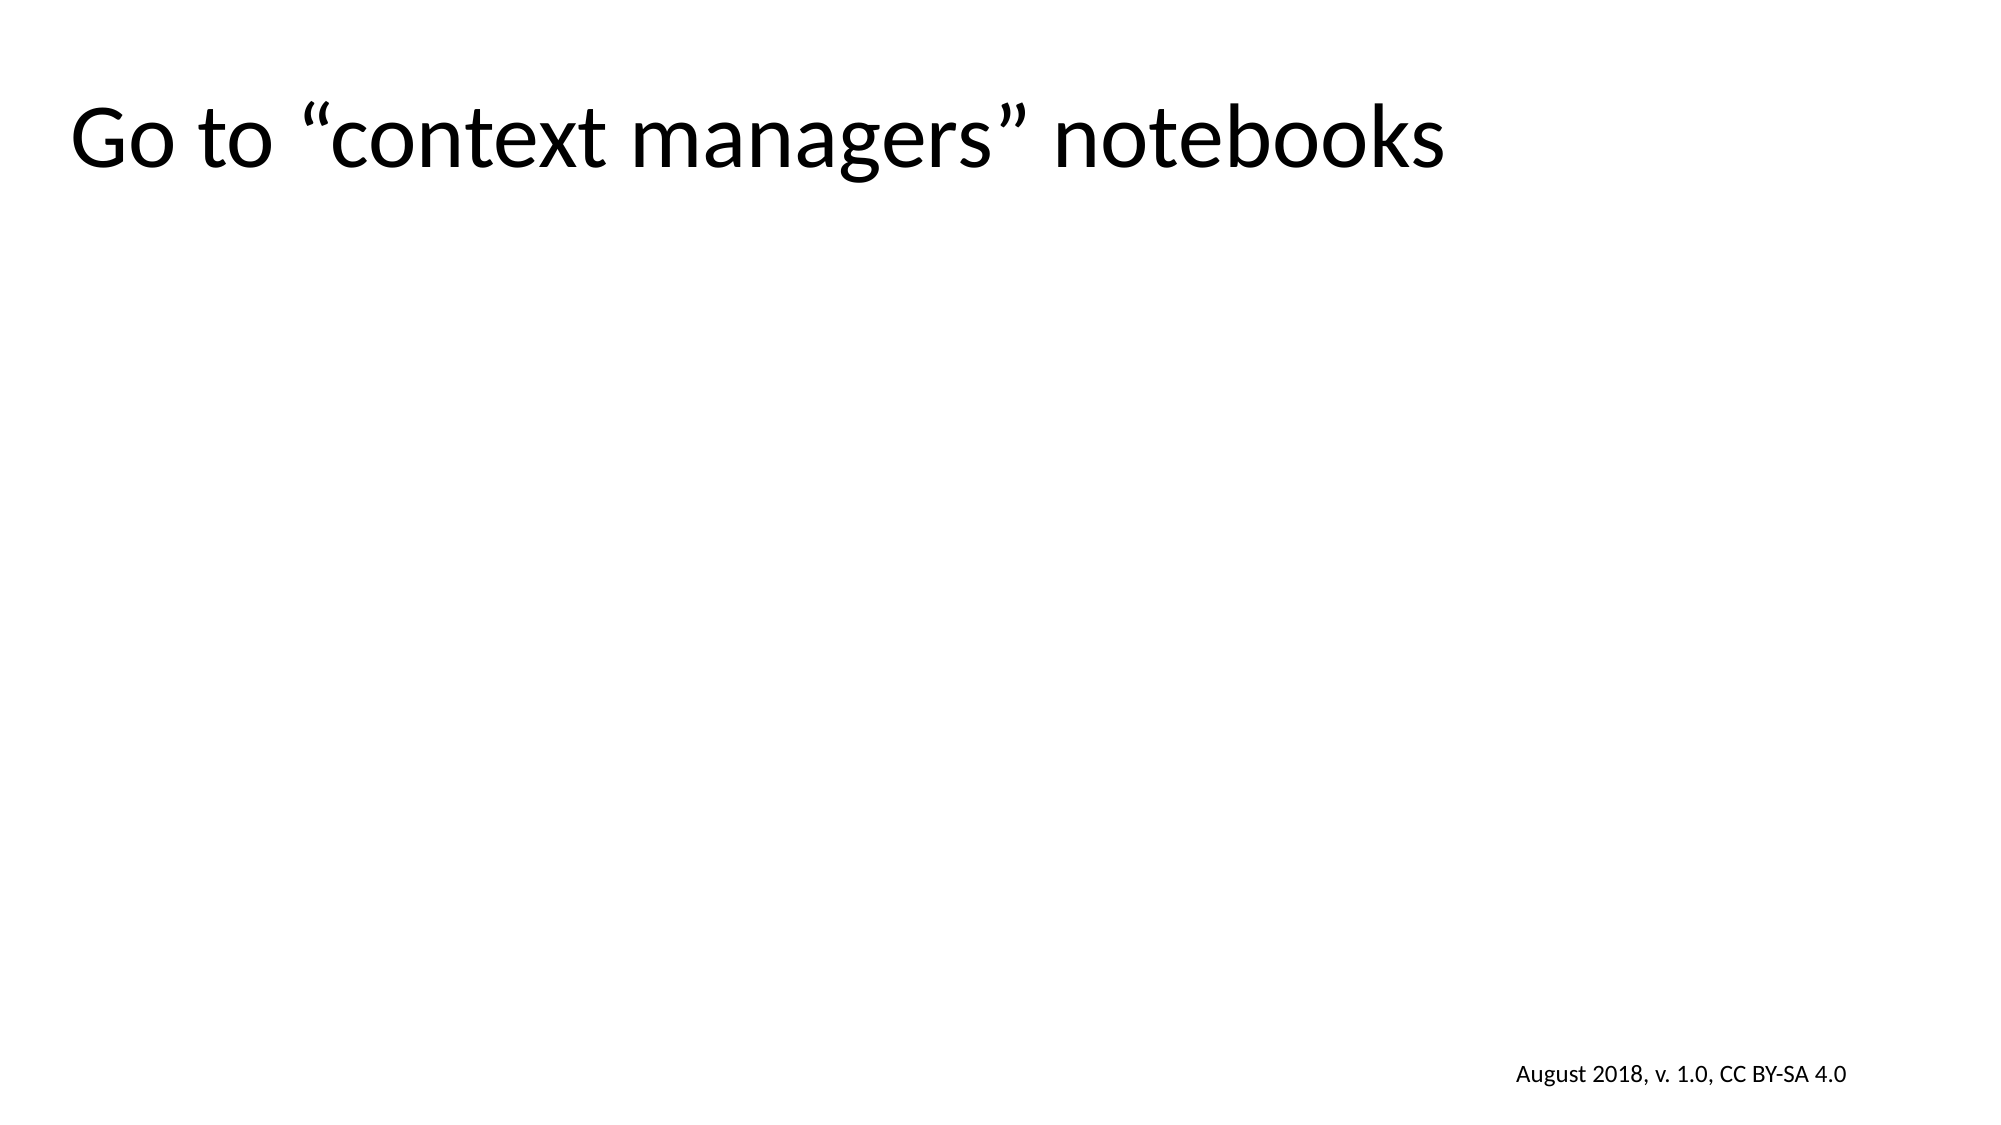

# Go to “context managers” notebooks
August 2018, v. 1.0, CC BY-SA 4.0